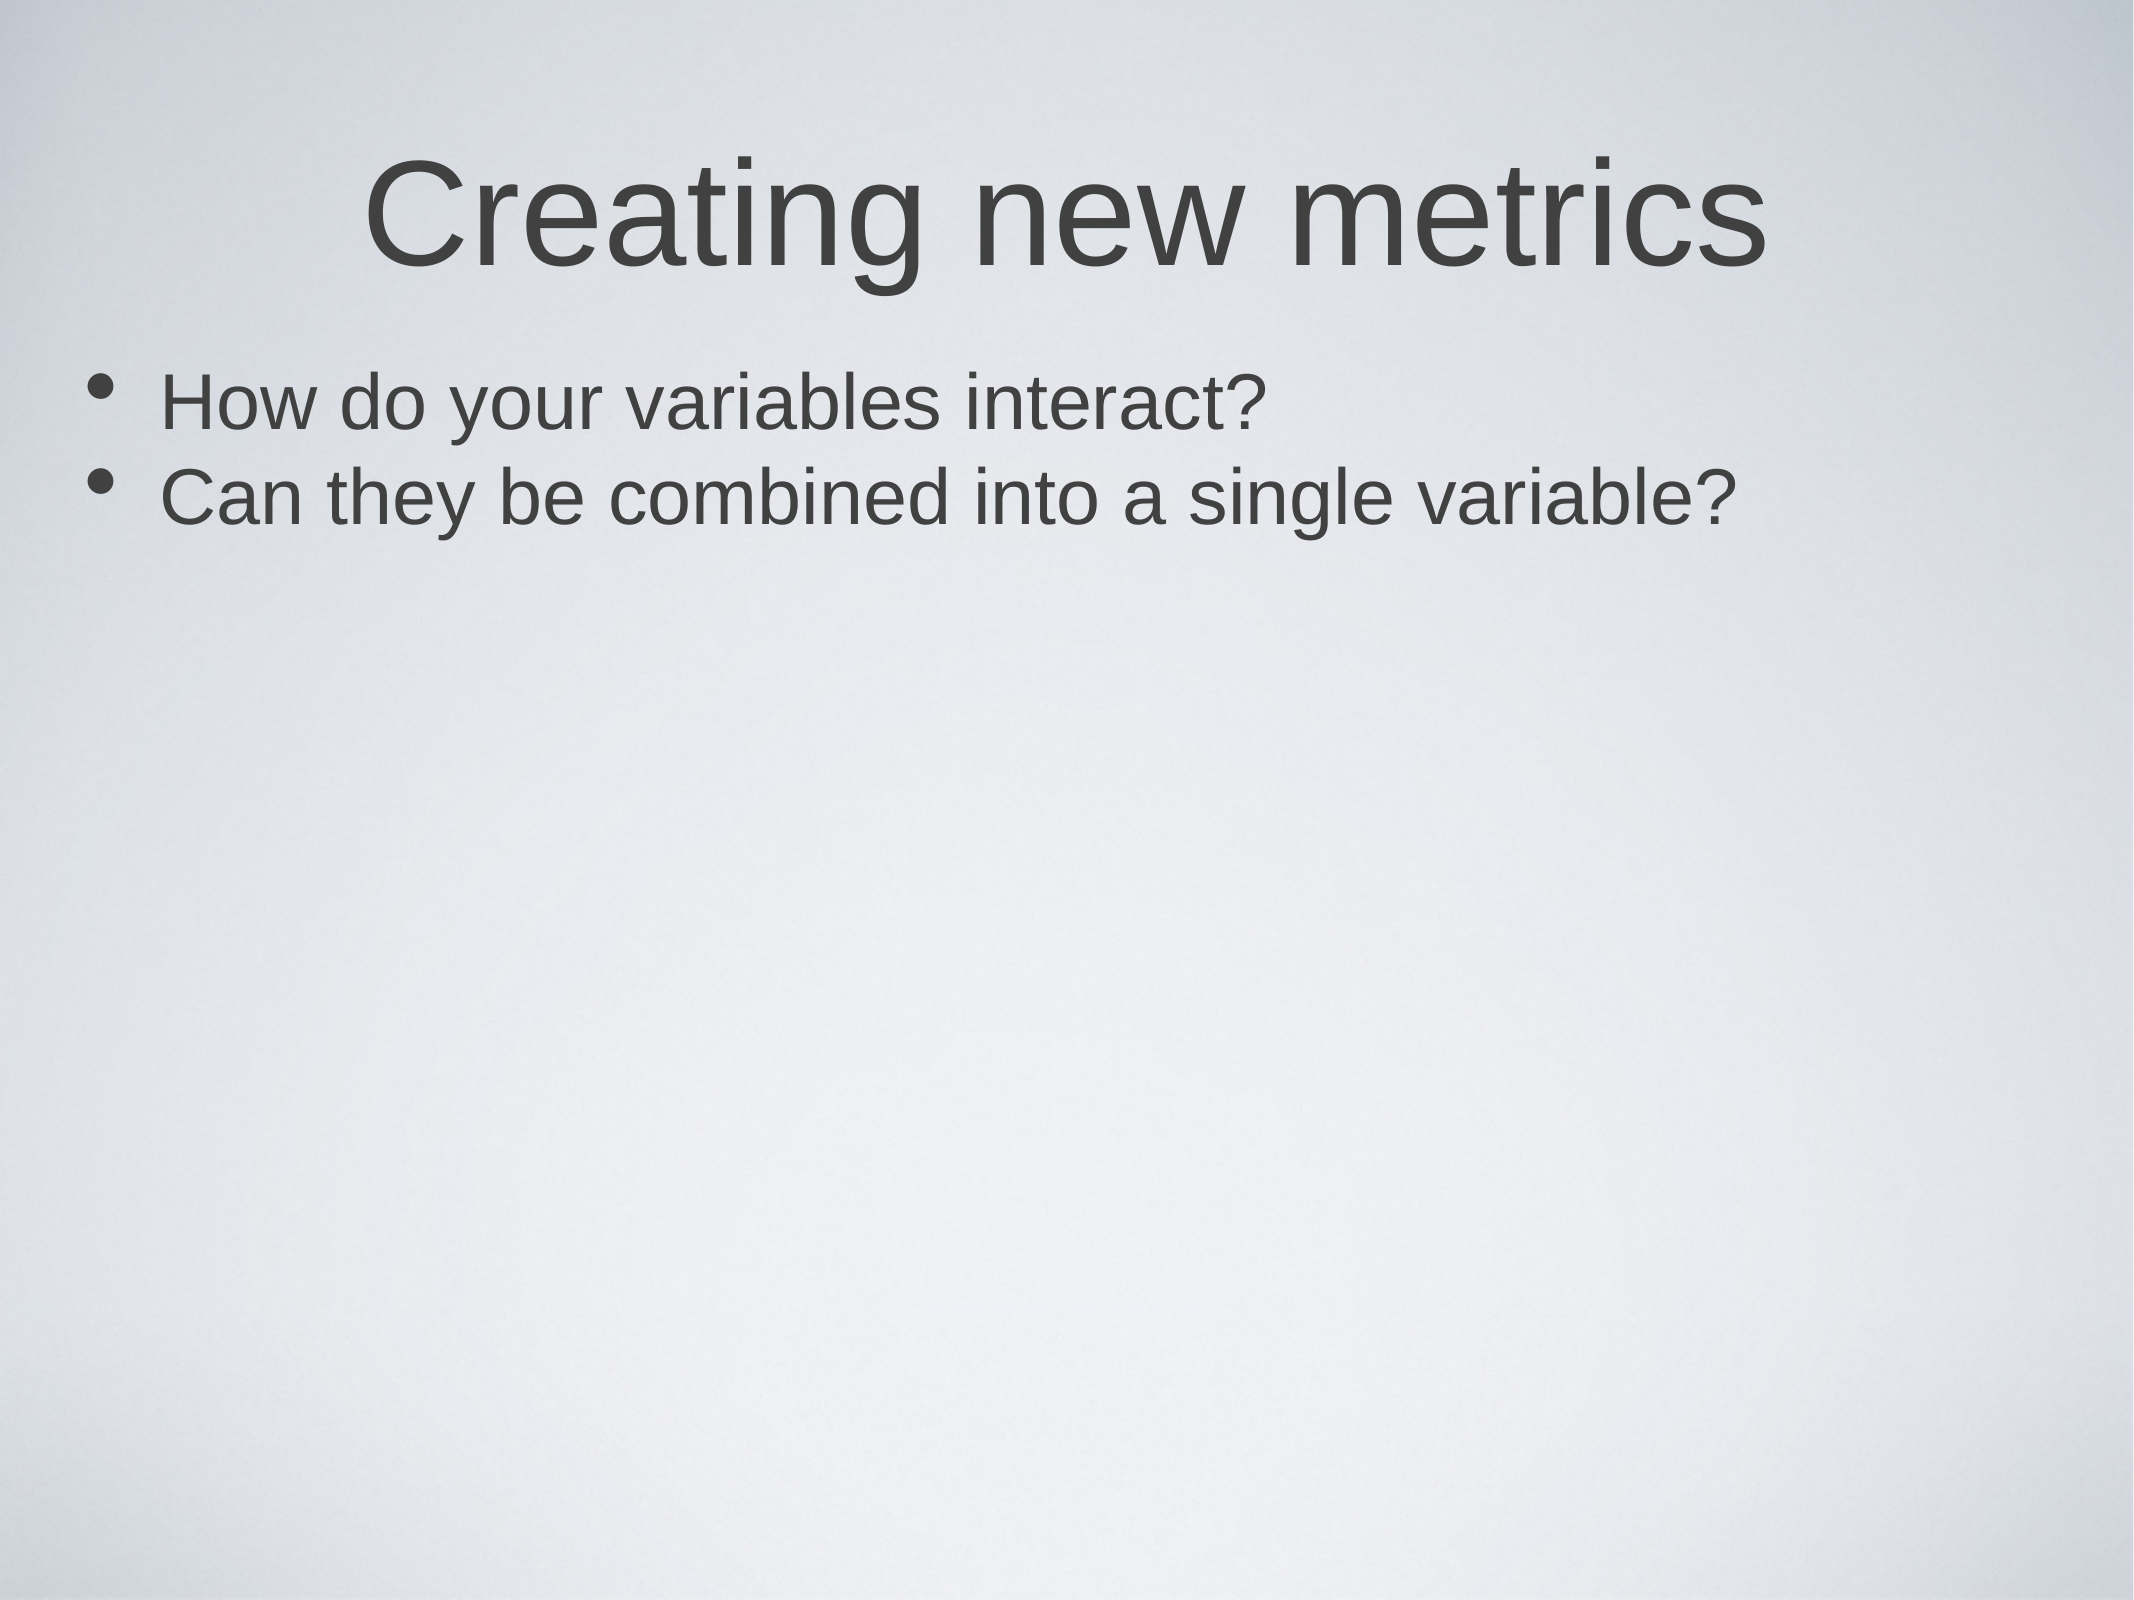

# Creating new metrics
 How do your variables interact?
 Can they be combined into a single variable?